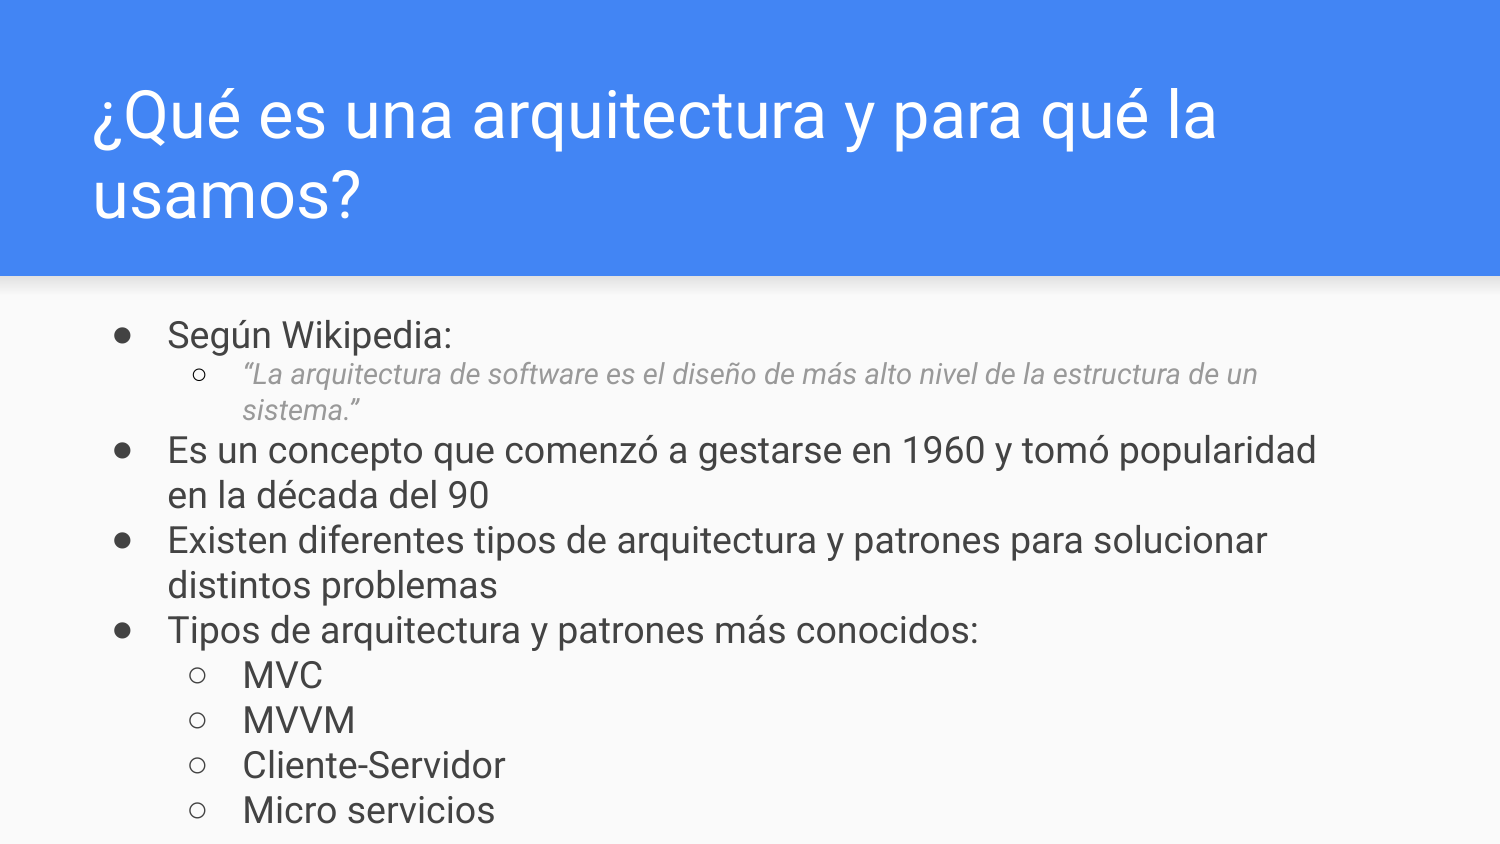

# ¿Qué es una arquitectura y para qué la usamos?
Según Wikipedia:
“La arquitectura de software es el diseño de más alto nivel de la estructura de un sistema.”
Es un concepto que comenzó a gestarse en 1960 y tomó popularidad en la década del 90
Existen diferentes tipos de arquitectura y patrones para solucionar distintos problemas
Tipos de arquitectura y patrones más conocidos:
MVC
MVVM
Cliente-Servidor
Micro servicios